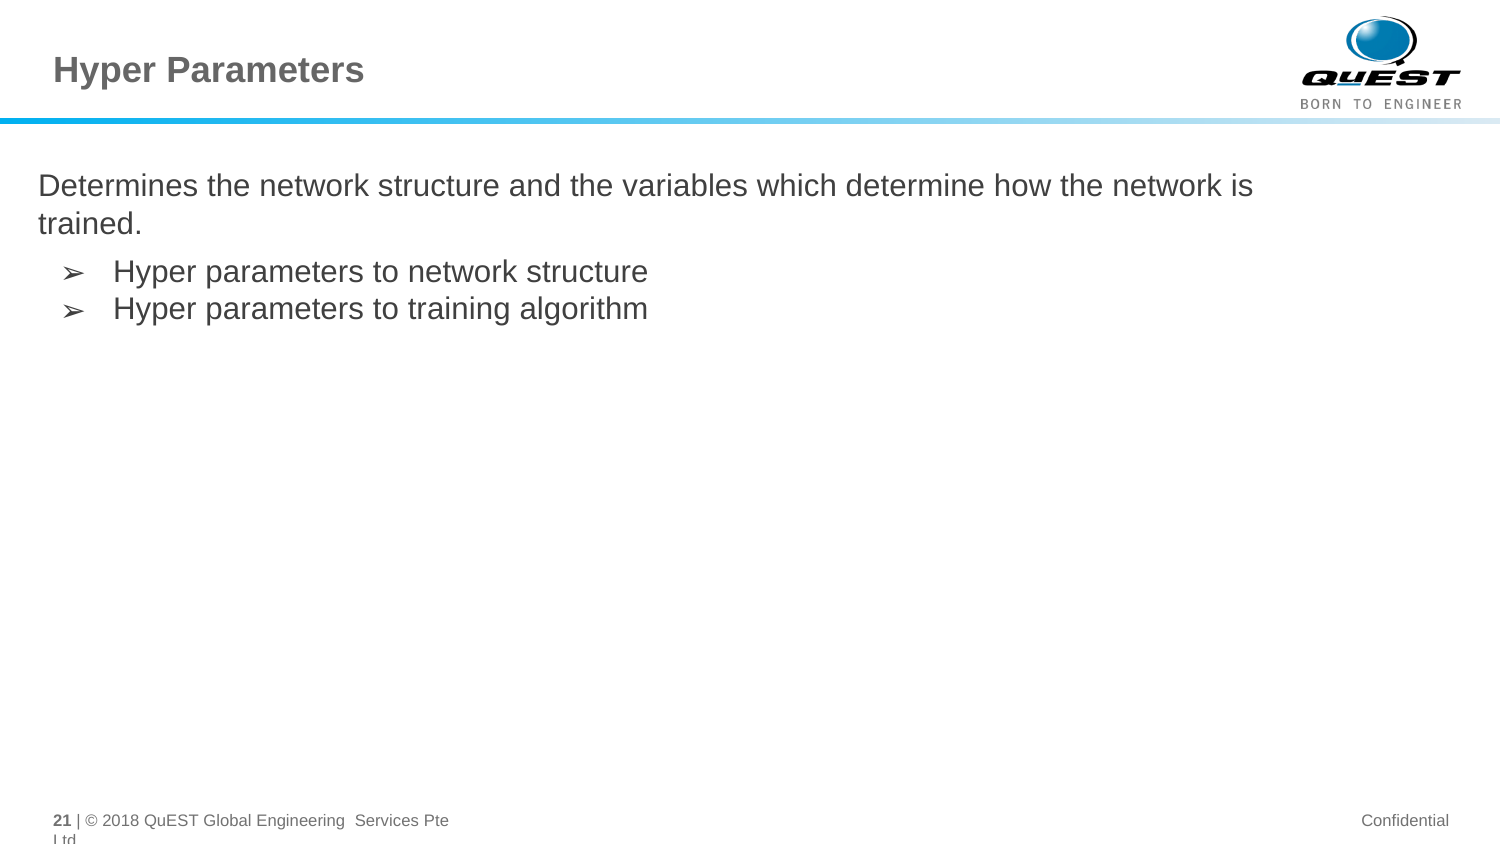

# Hyper Parameters
Determines the network structure and the variables which determine how the network is trained.
Hyper parameters to network structure
Hyper parameters to training algorithm